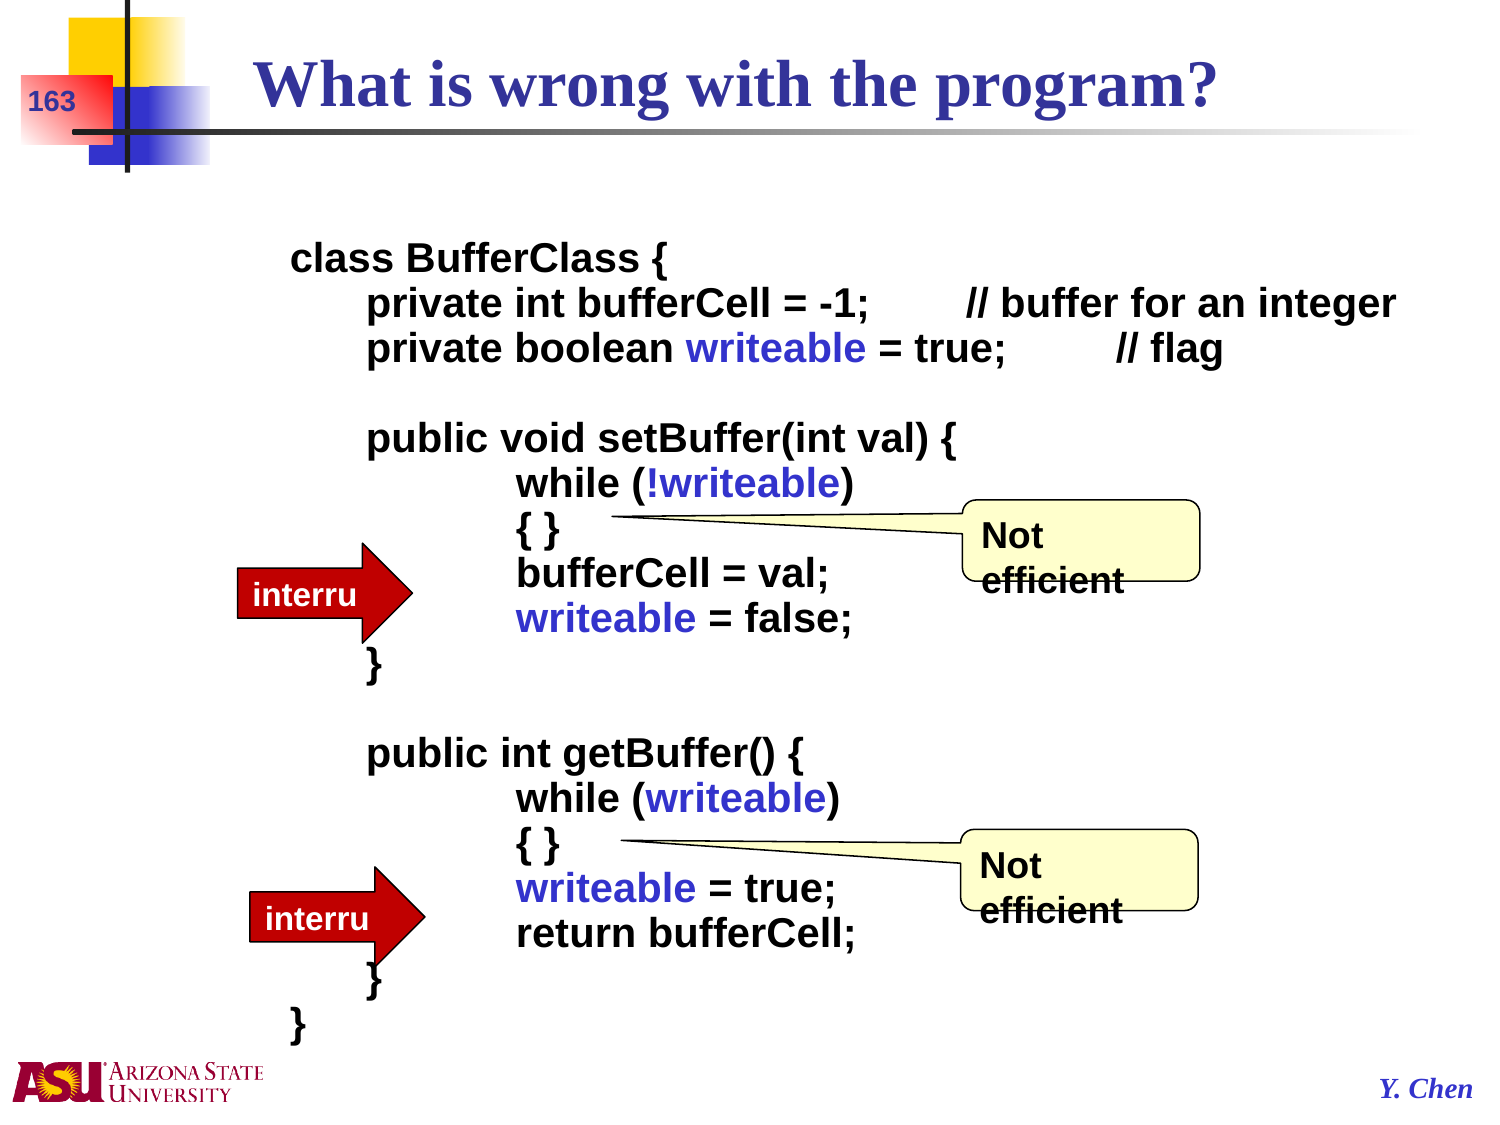

# What is wrong with the program?
163
class BufferClass {
	private int bufferCell = -1;	// buffer for an integer
	private boolean writeable = true;	// flag

	public void setBuffer(int val) {
		while (!writeable)
		{ }
		bufferCell = val;
		writeable = false;
	}

	public int getBuffer() {
		while (writeable)
		{ }
		writeable = true;
		return bufferCell;
	}
}
Not efficient
interrupt
Not efficient
interrupt